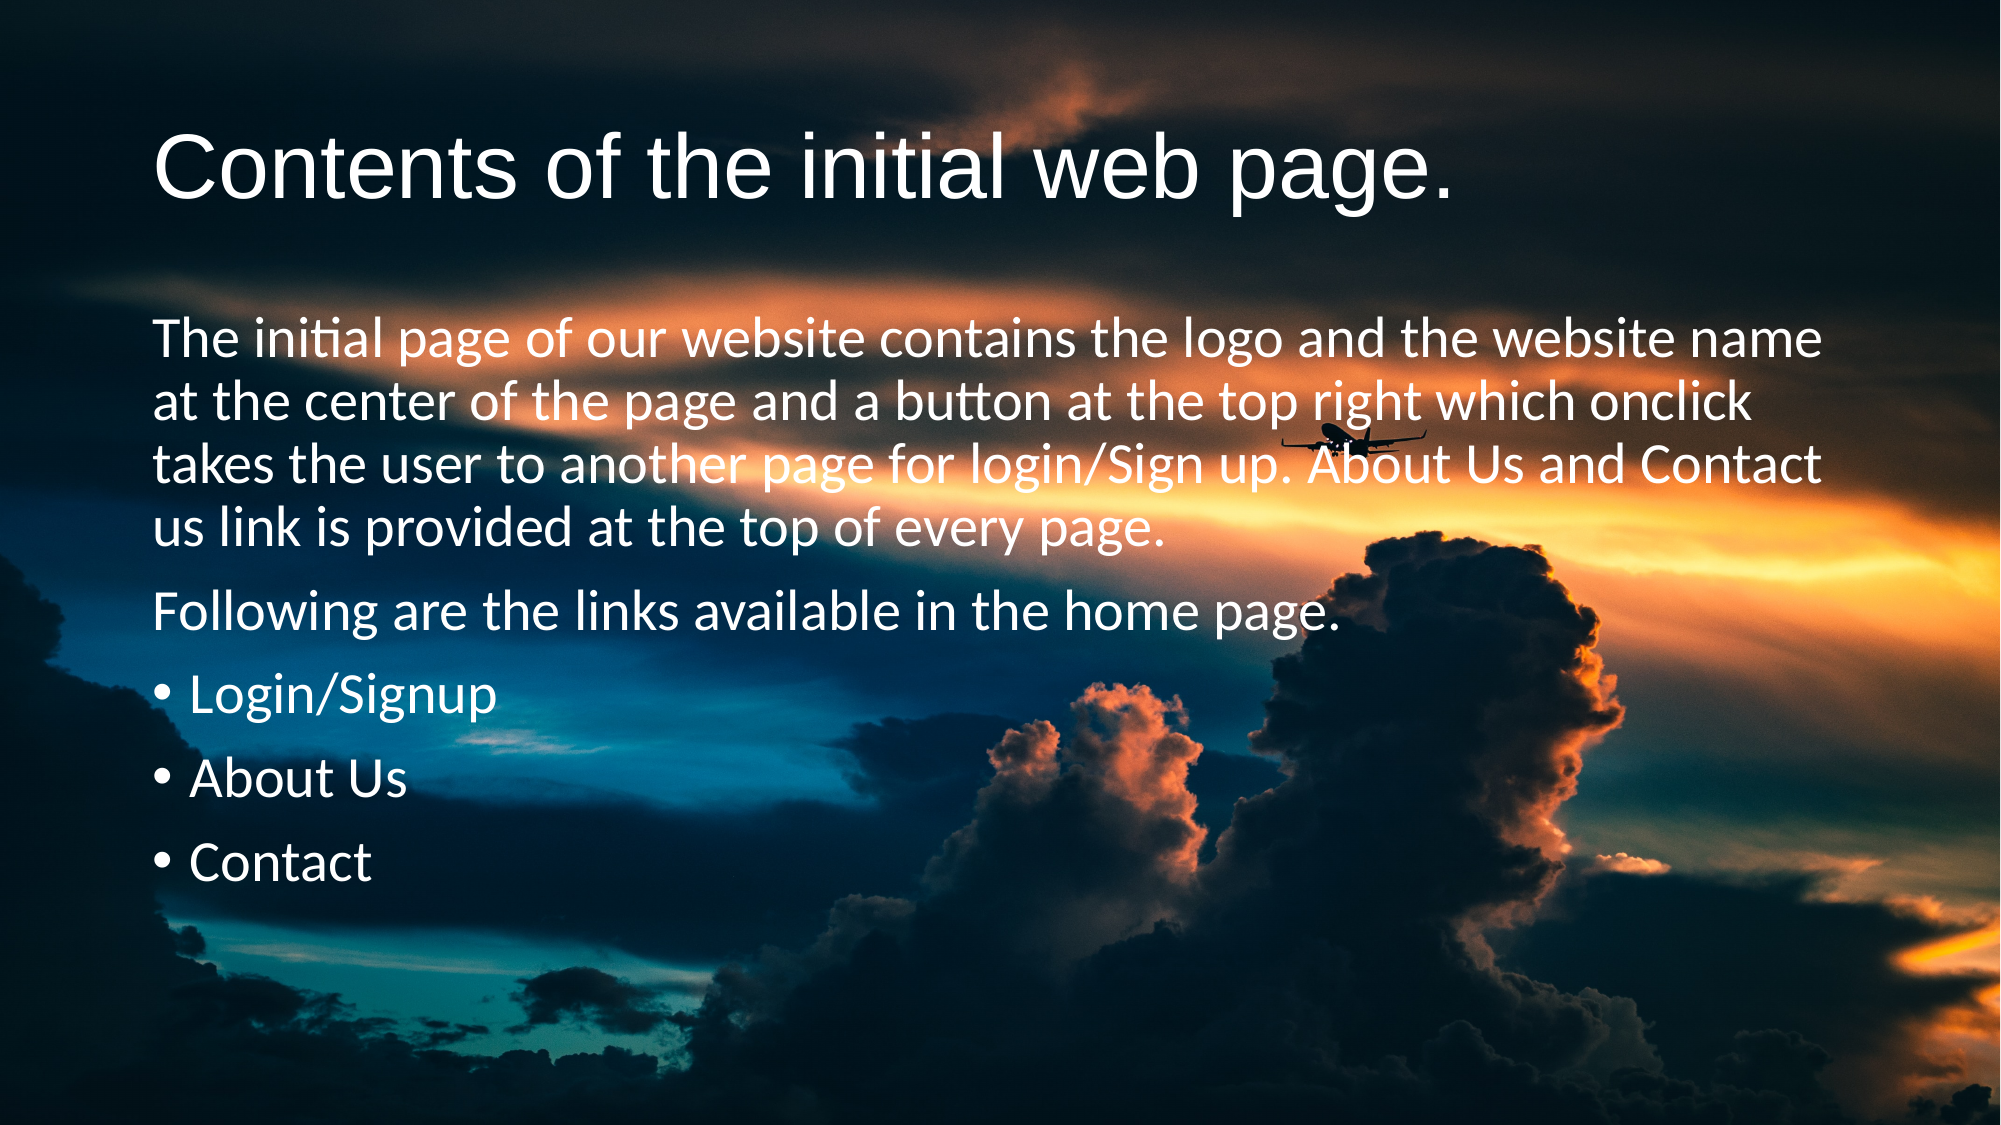

# Contents of the initial web page.
The initial page of our website contains the logo and the website name at the center of the page and a button at the top right which onclick takes the user to another page for login/Sign up. About Us and Contact us link is provided at the top of every page.
Following are the links available in the home page.
Login/Signup
About Us
Contact